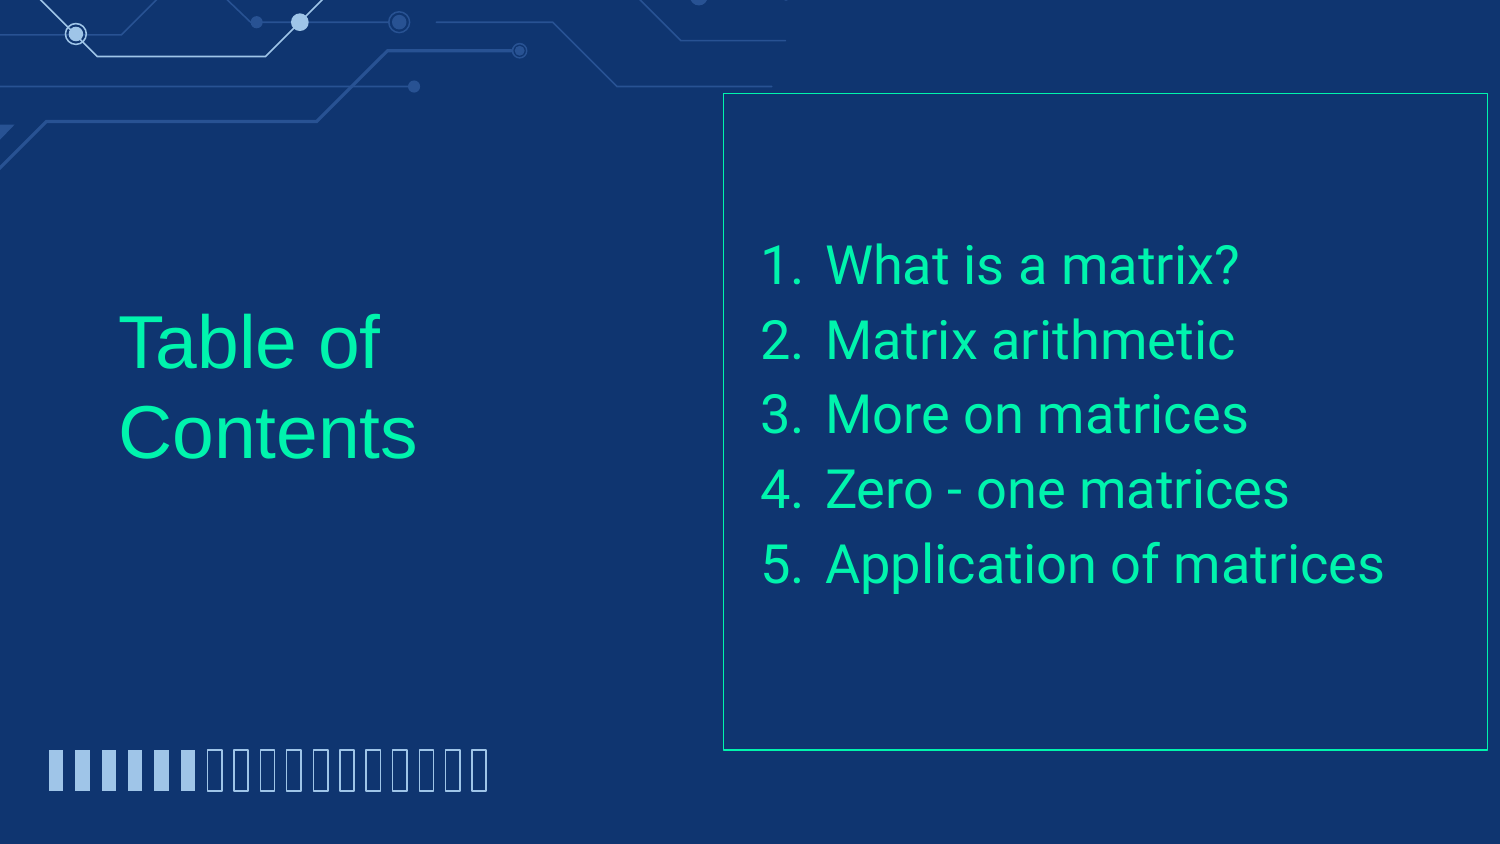

What is a matrix?
Matrix arithmetic
More on matrices
Zero - one matrices
Application of matrices
# Table of Contents